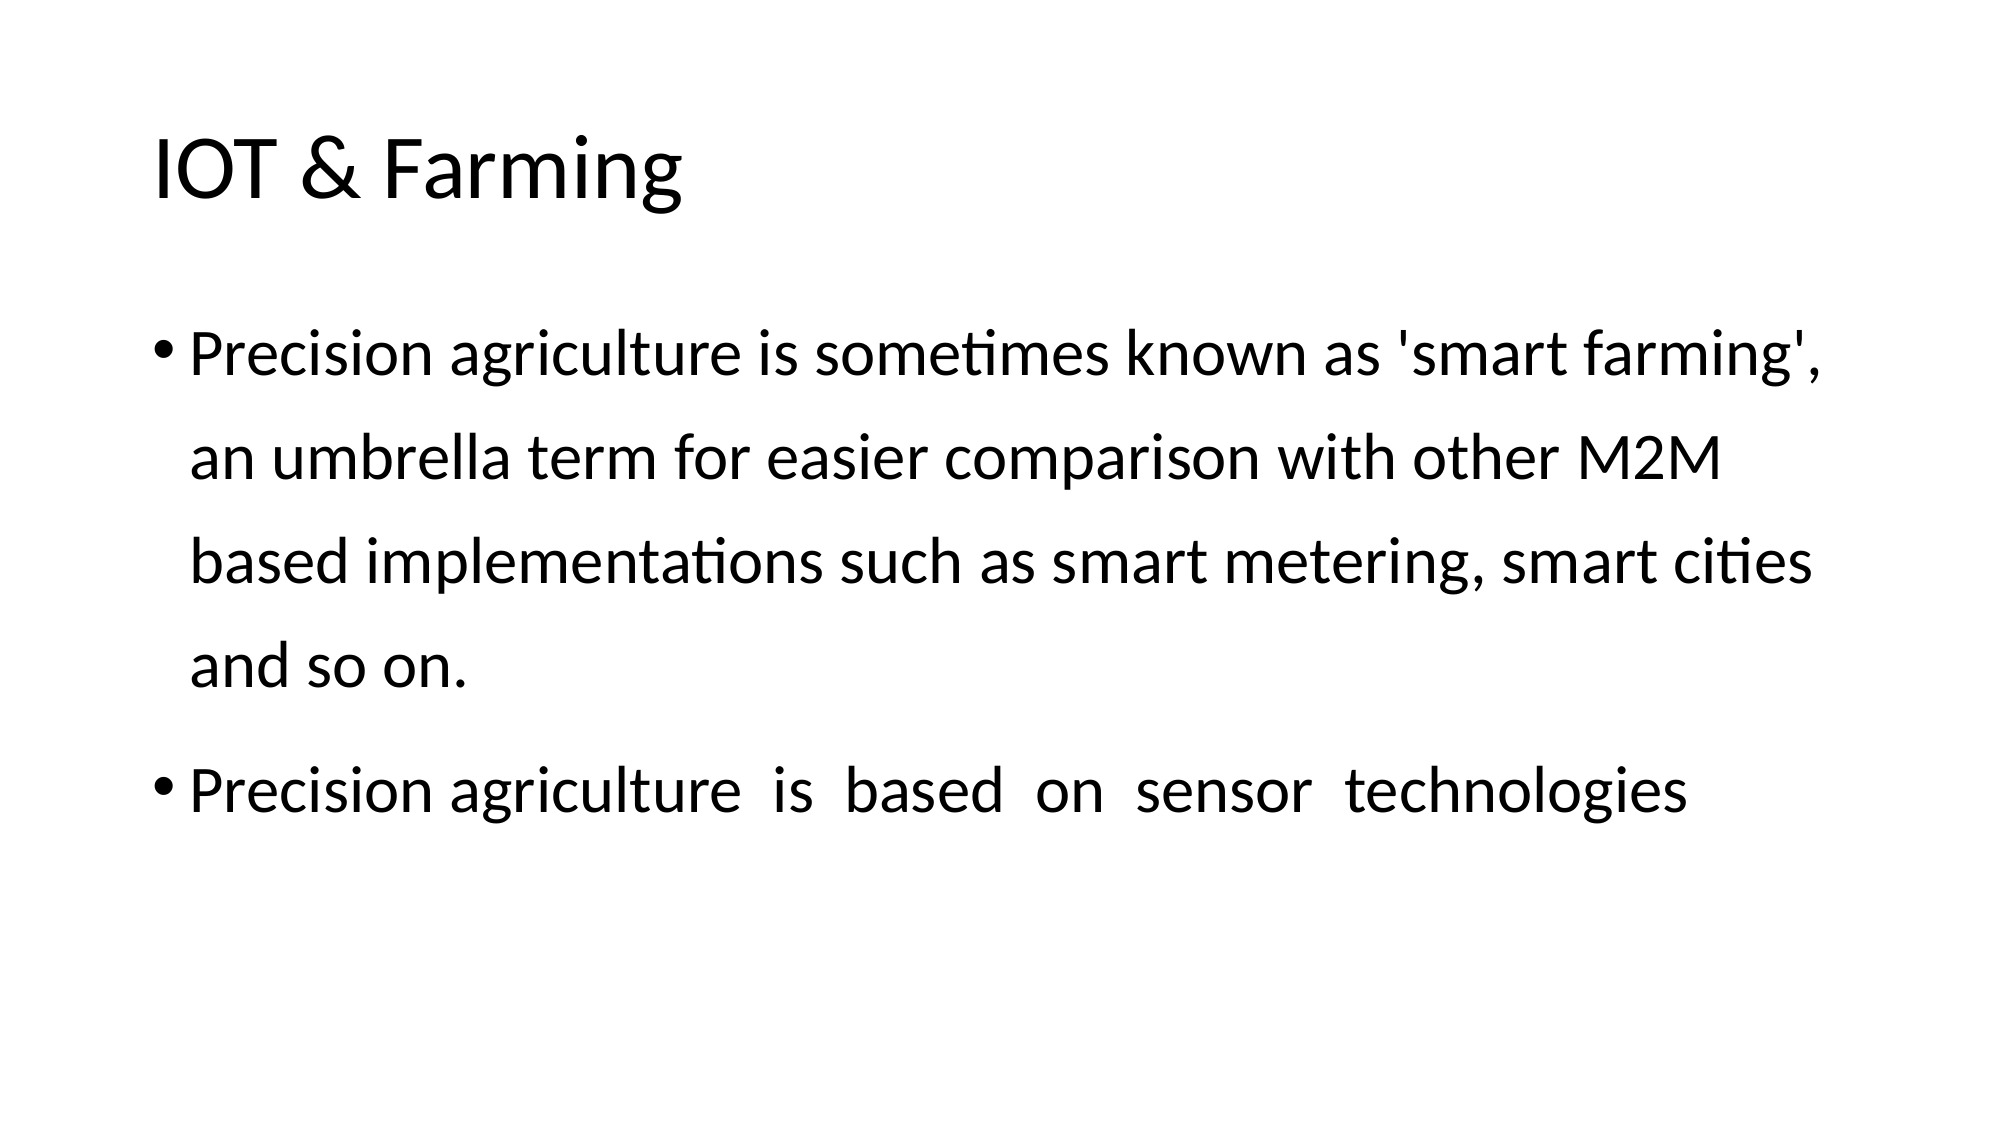

# IOT & Farming
Precision agriculture is sometimes known as 'smart farming', an umbrella term for easier comparison with other M2M based implementations such as smart metering, smart cities and so on.
Precision agriculture  is  based  on  sensor  technologies